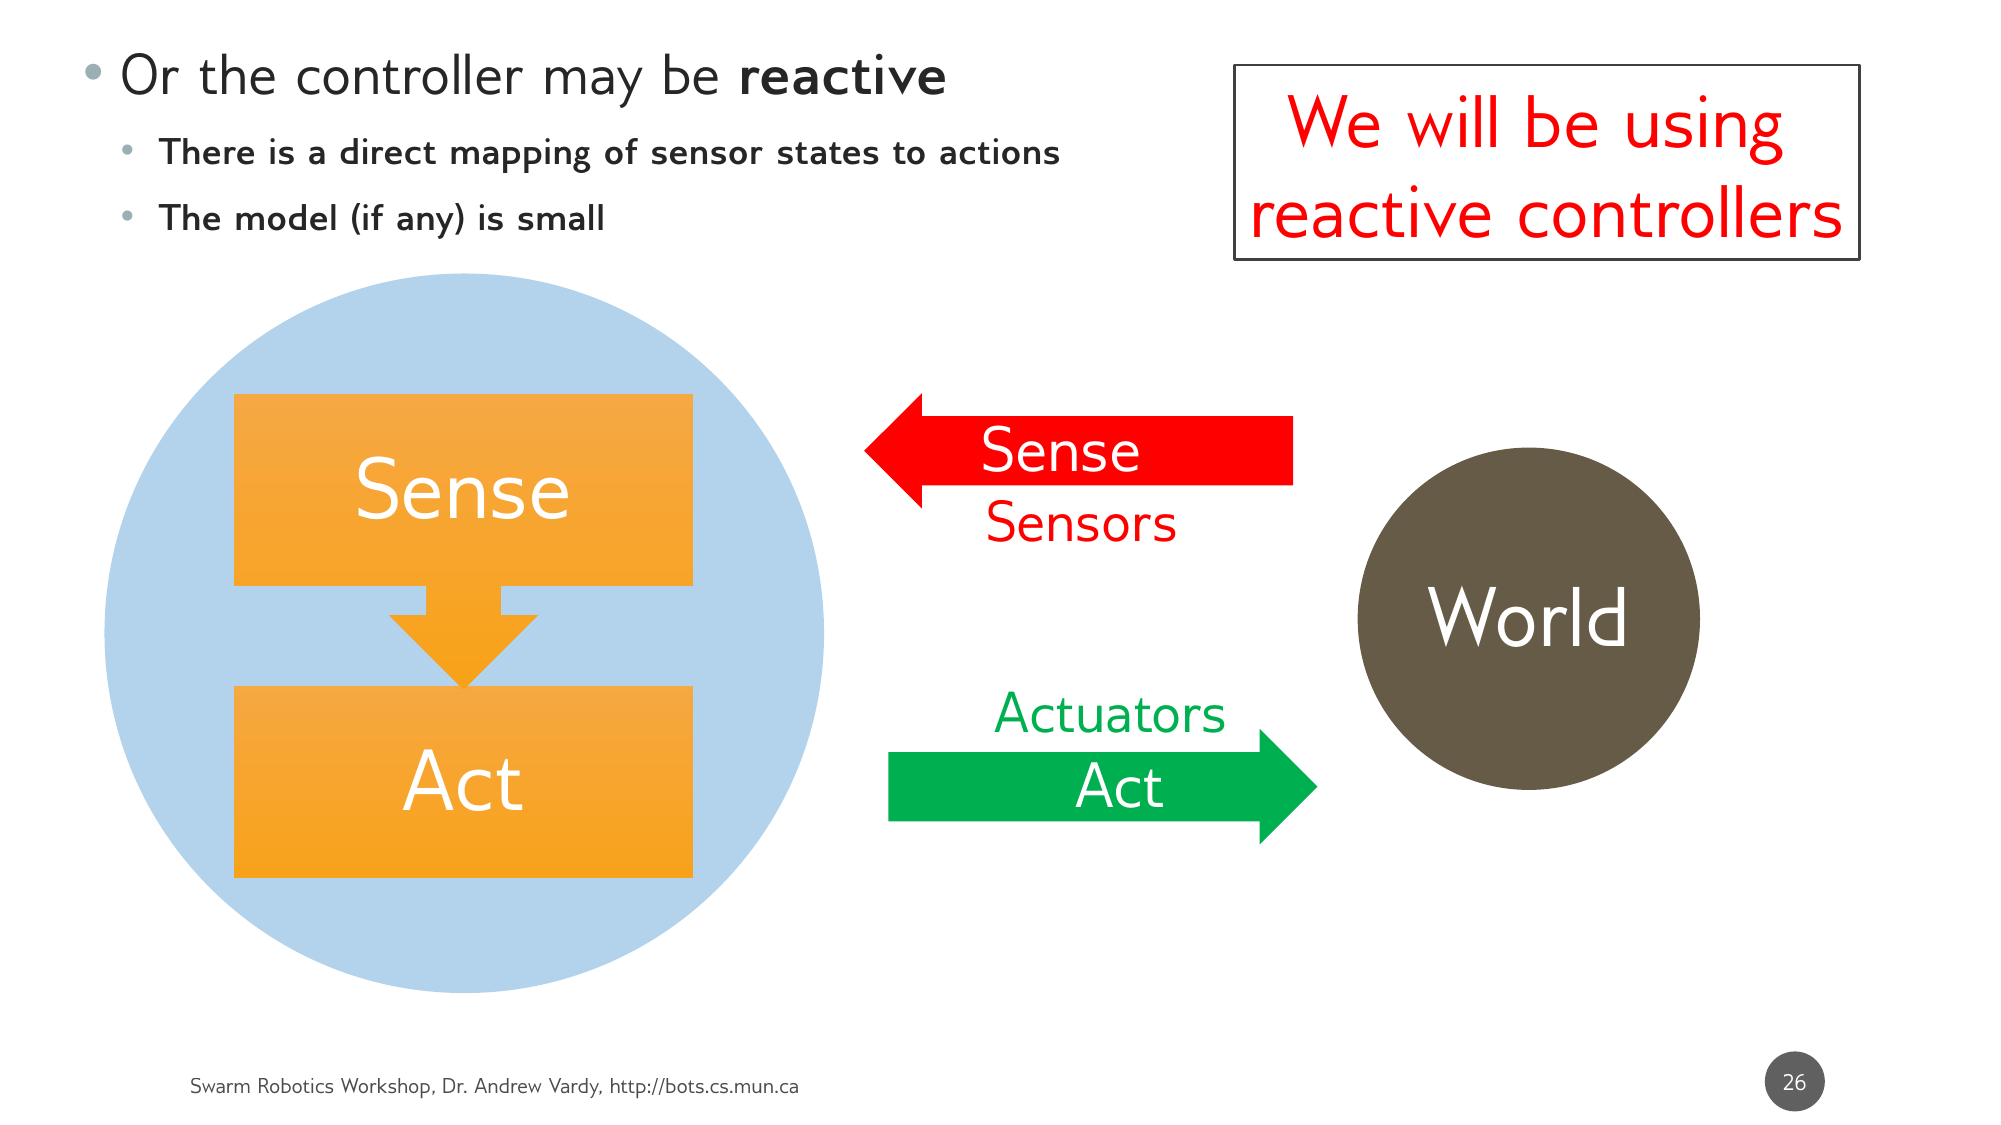

Or the controller may be reactive
There is a direct mapping of sensor states to actions
The model (if any) is small
We will be using
reactive controllers

Sense
World
Act
Act
Sense
Sensors
Actuators
26
Swarm Robotics Workshop, Dr. Andrew Vardy, http://bots.cs.mun.ca